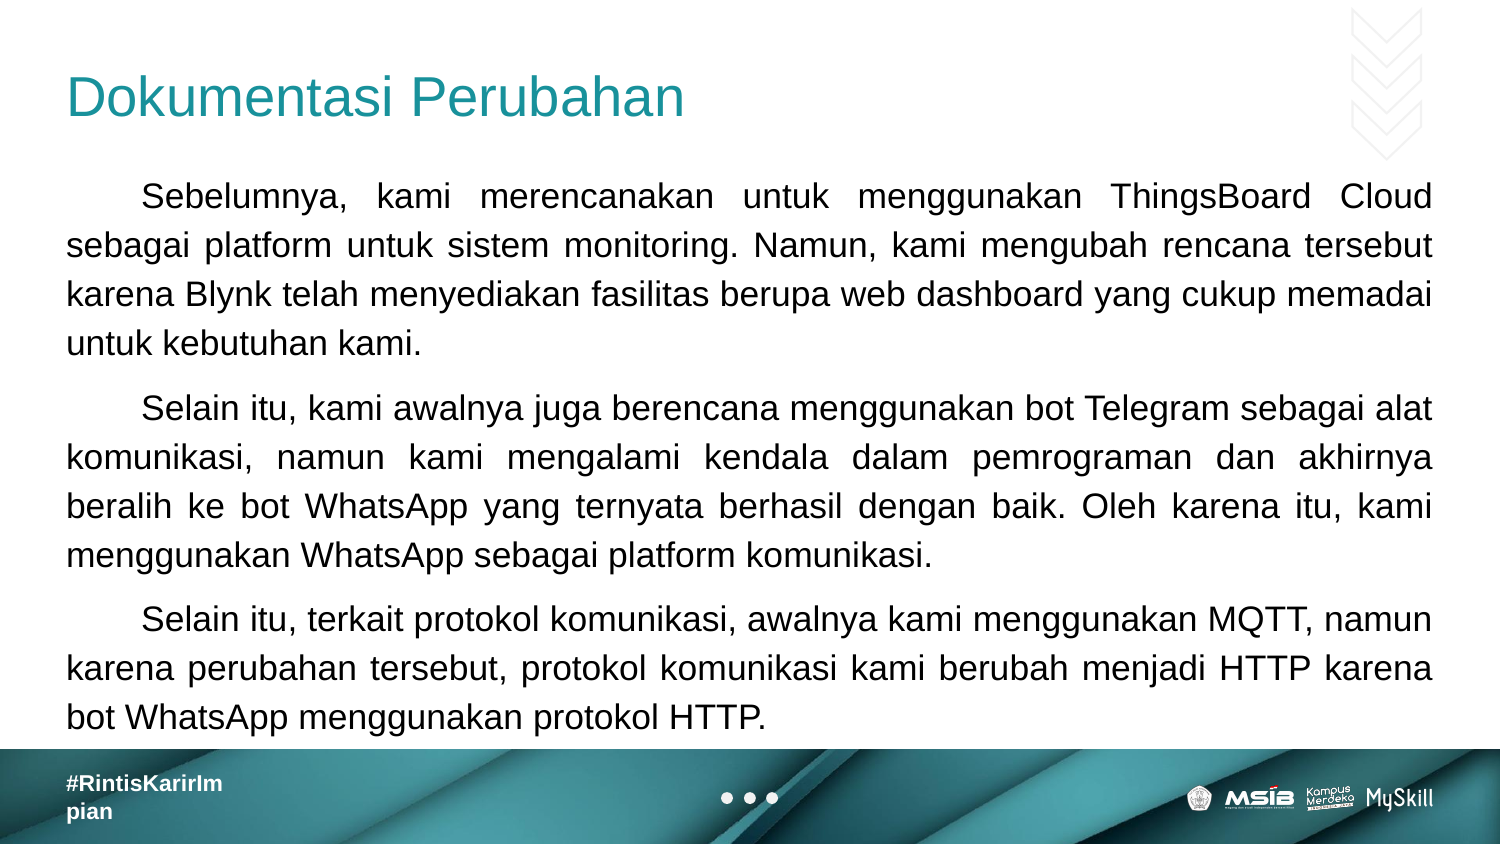

# Dokumentasi Perubahan
Sebelumnya, kami merencanakan untuk menggunakan ThingsBoard Cloud sebagai platform untuk sistem monitoring. Namun, kami mengubah rencana tersebut karena Blynk telah menyediakan fasilitas berupa web dashboard yang cukup memadai untuk kebutuhan kami.
Selain itu, kami awalnya juga berencana menggunakan bot Telegram sebagai alat komunikasi, namun kami mengalami kendala dalam pemrograman dan akhirnya beralih ke bot WhatsApp yang ternyata berhasil dengan baik. Oleh karena itu, kami menggunakan WhatsApp sebagai platform komunikasi.
Selain itu, terkait protokol komunikasi, awalnya kami menggunakan MQTT, namun karena perubahan tersebut, protokol komunikasi kami berubah menjadi HTTP karena bot WhatsApp menggunakan protokol HTTP.